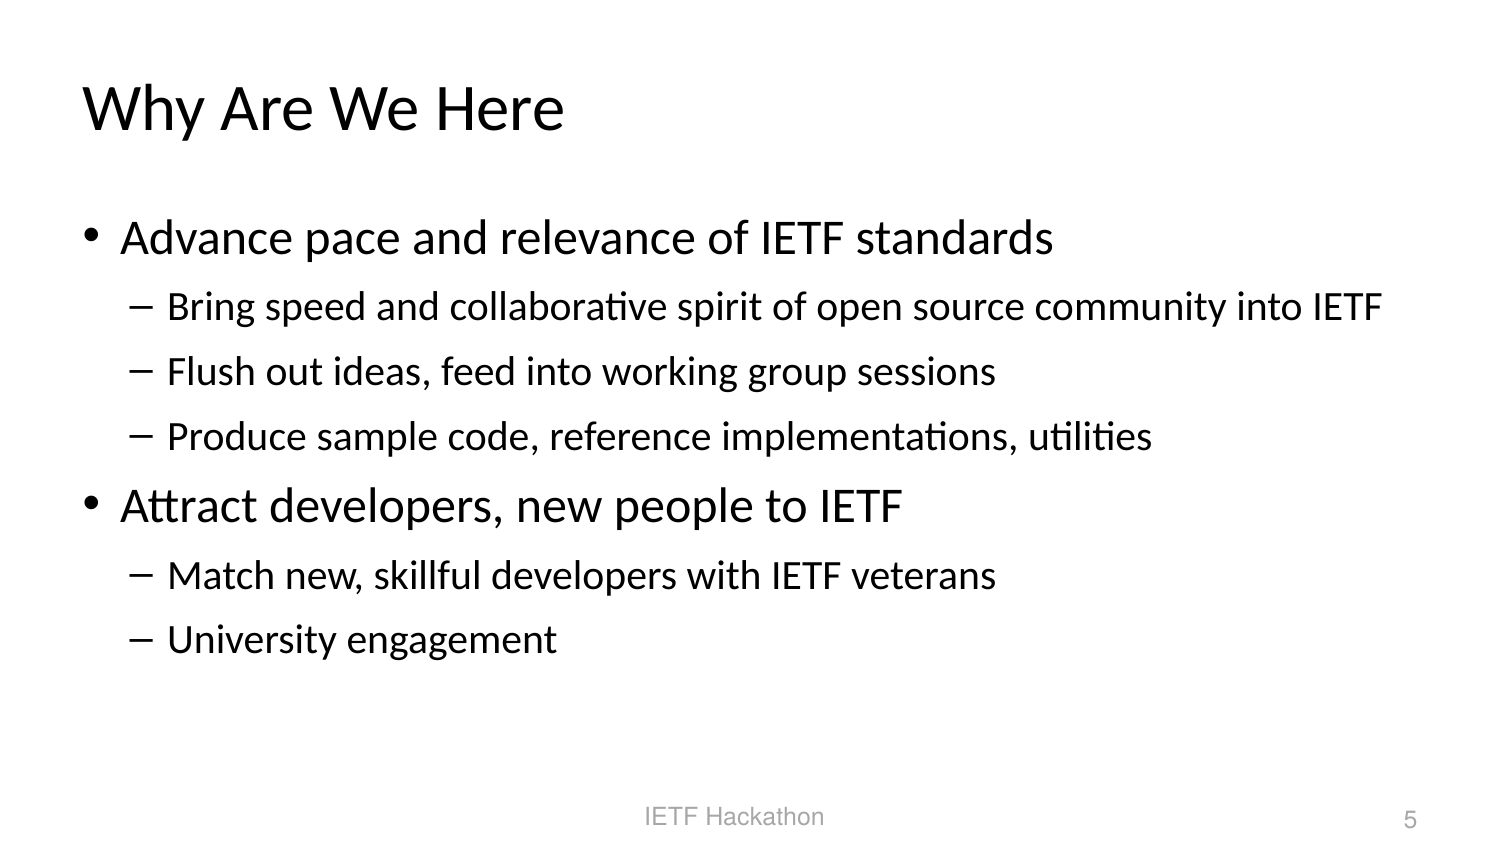

# Why Are We Here
Advance pace and relevance of IETF standards
Bring speed and collaborative spirit of open source community into IETF
Flush out ideas, feed into working group sessions
Produce sample code, reference implementations, utilities
Attract developers, new people to IETF
Match new, skillful developers with IETF veterans
University engagement
5